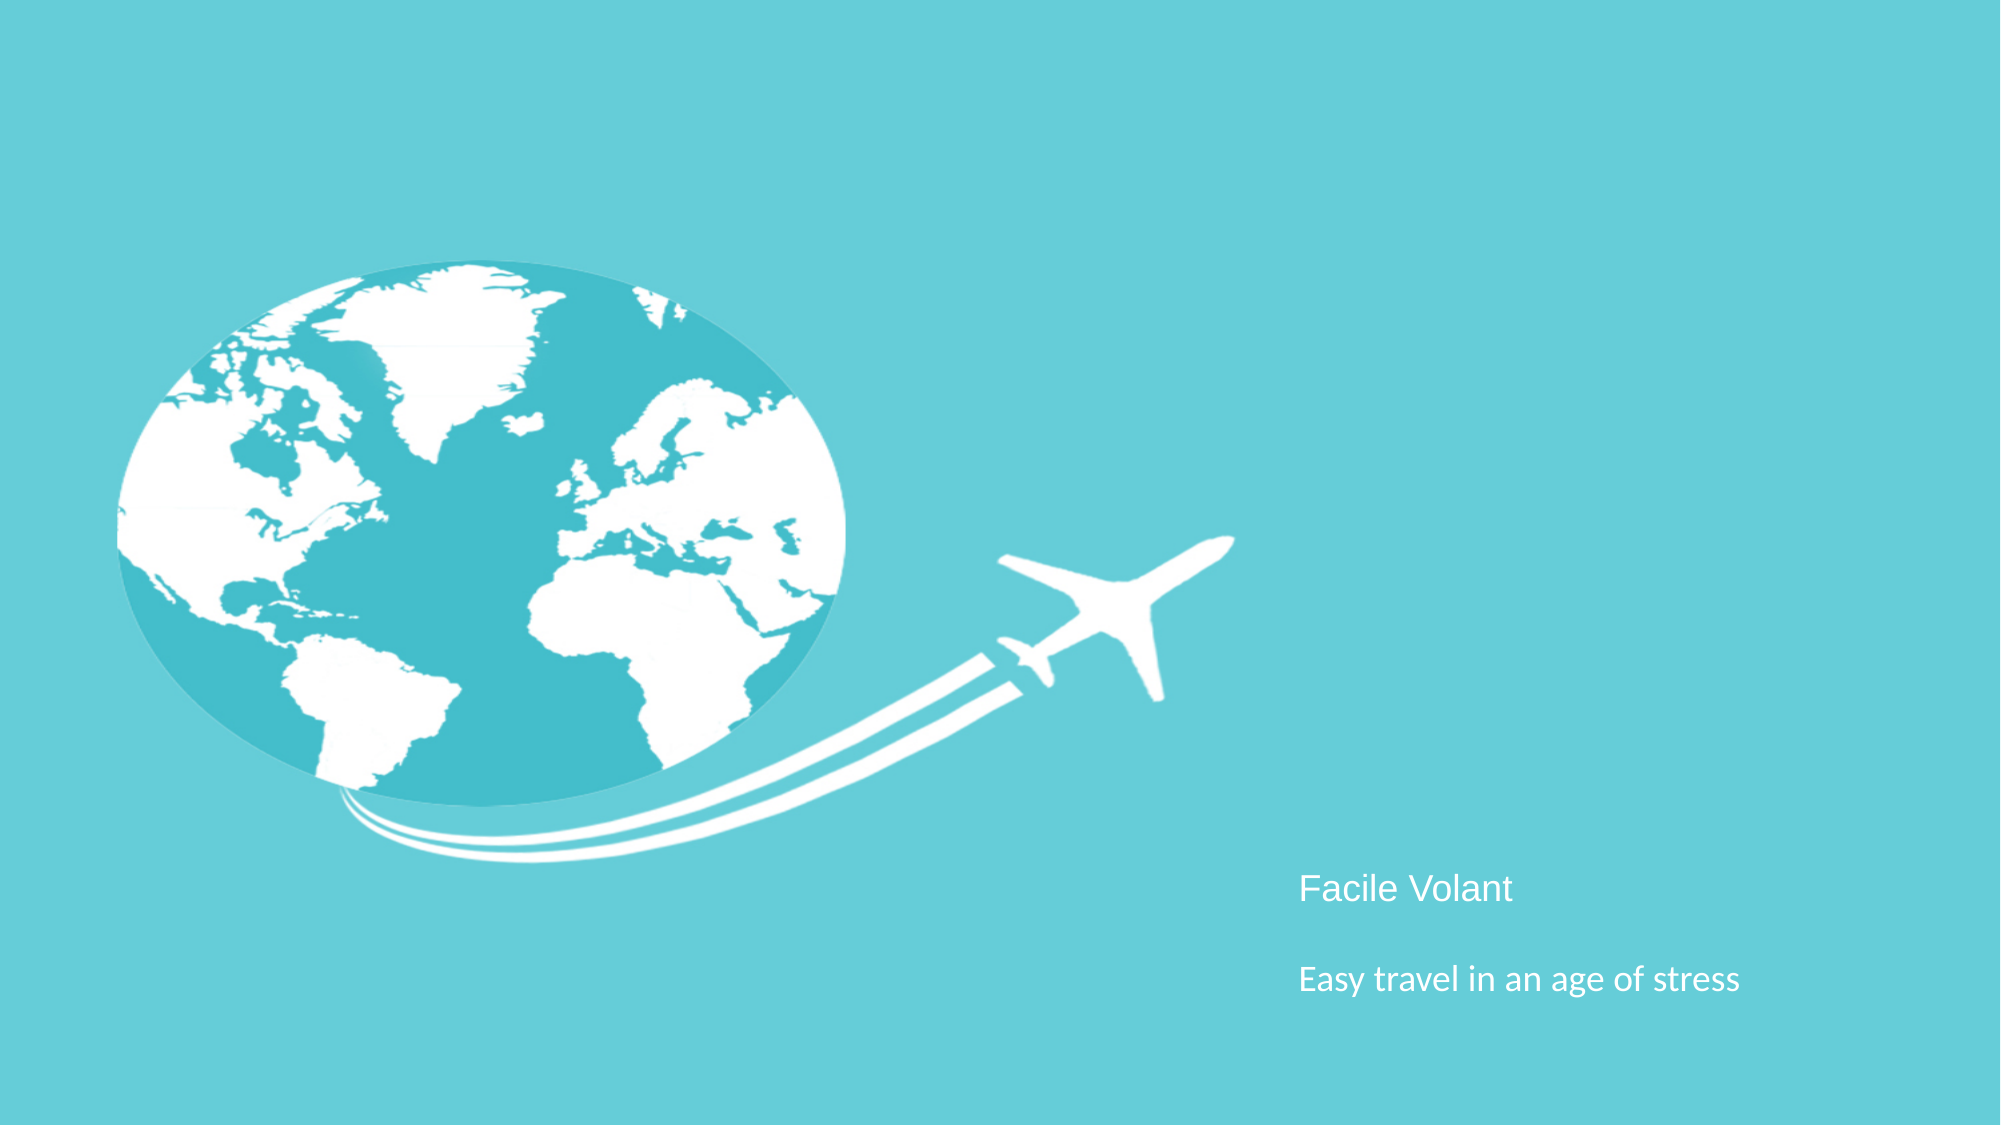

Facile Volant

Easy travel in an age of stress